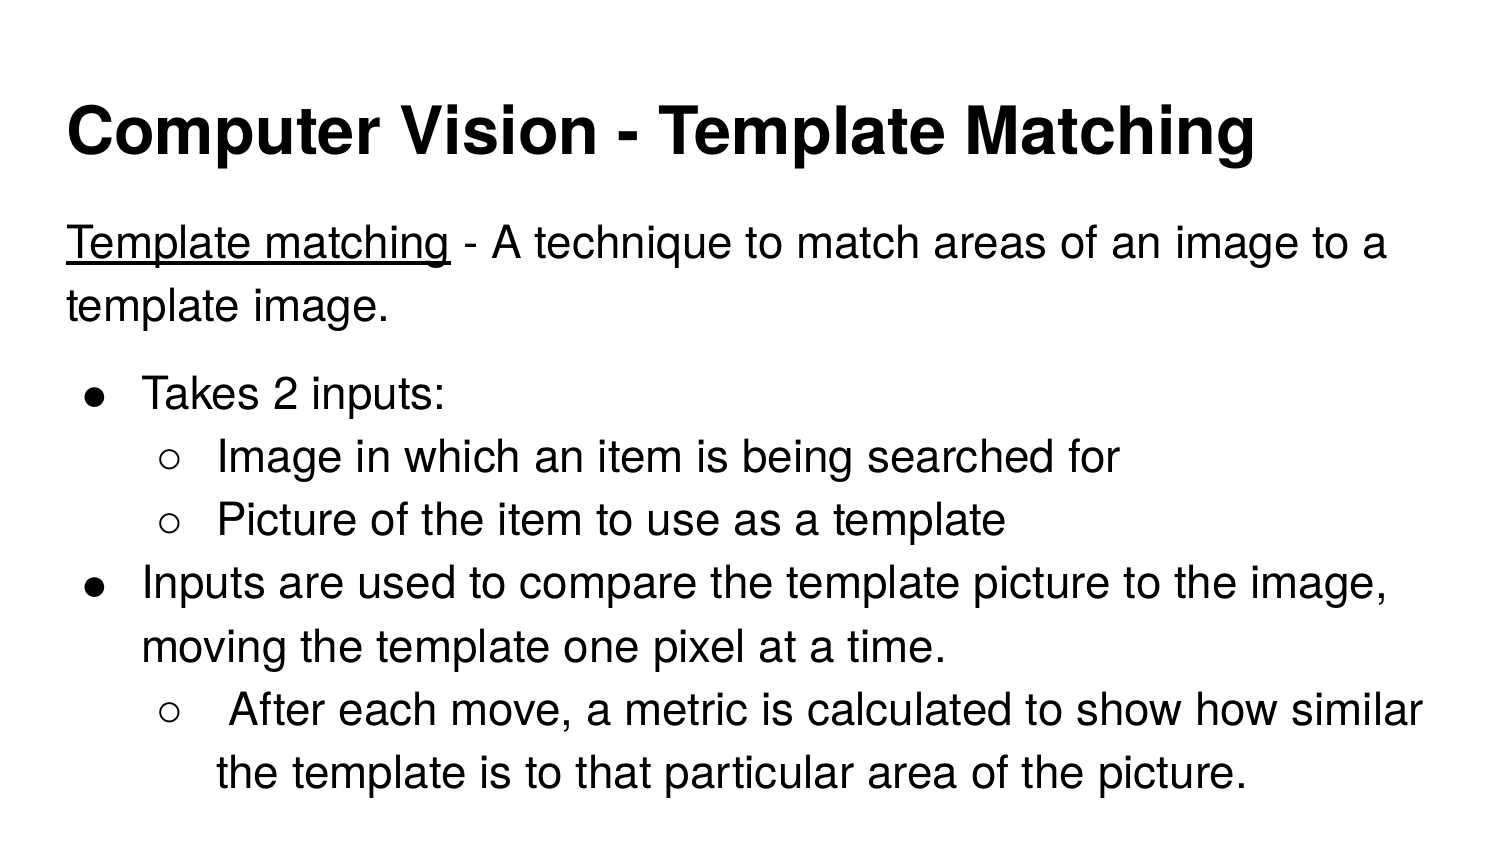

# Computer Vision - Template Matching
Template matching - A technique to match areas of an image to a template image.
Takes 2 inputs:
Image in which an item is being searched for
Picture of the item to use as a template
Inputs are used to compare the template picture to the image, moving the template one pixel at a time.
 After each move, a metric is calculated to show how similar the template is to that particular area of the picture.